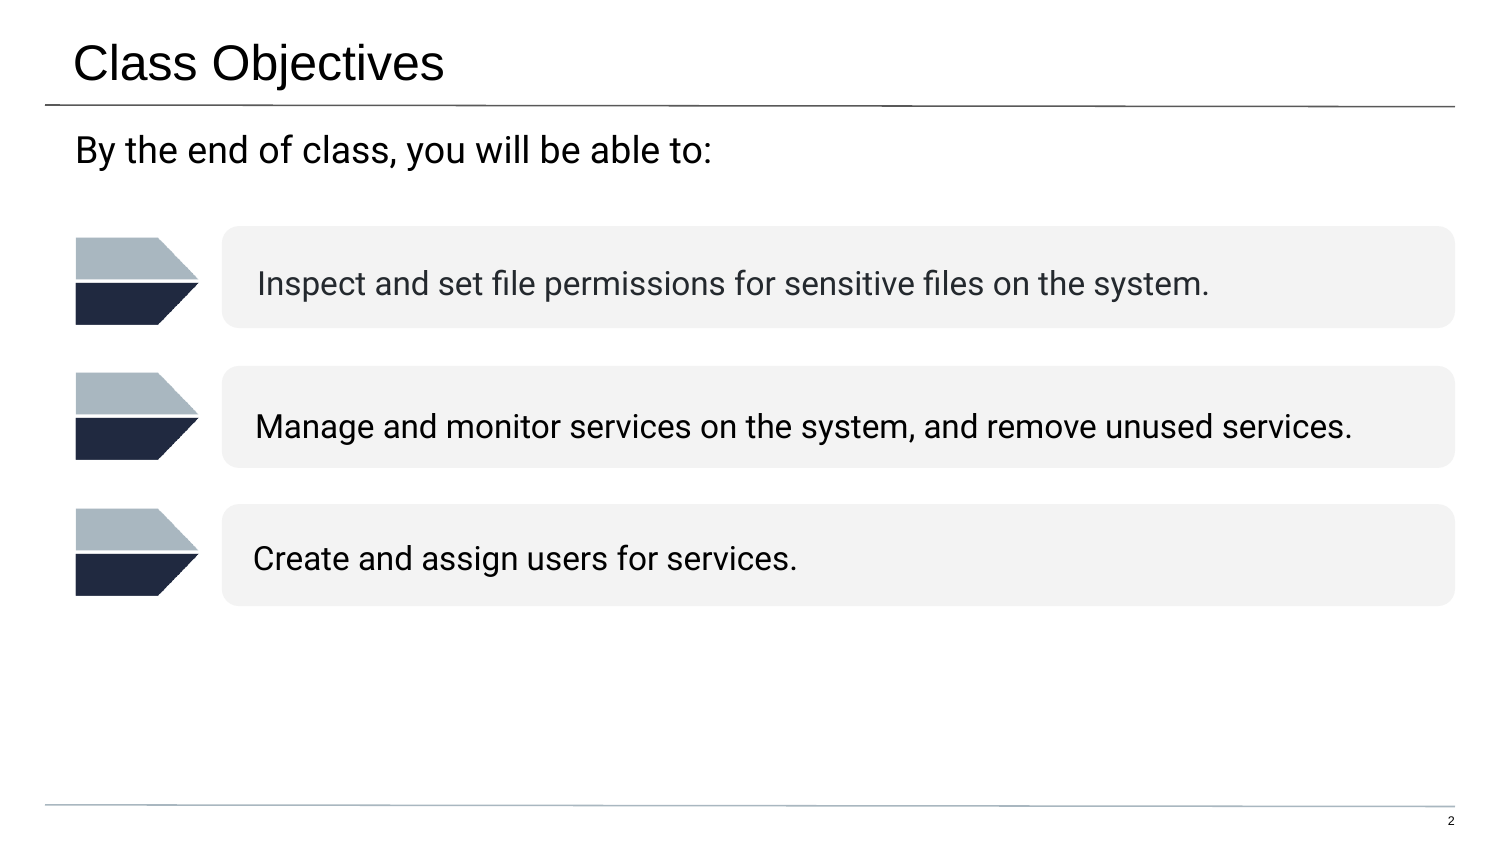

# Class Objectives
By the end of class, you will be able to:
Inspect and set file permissions for sensitive files on the system.
Manage and monitor services on the system, and remove unused services.
Create and assign users for services.

2